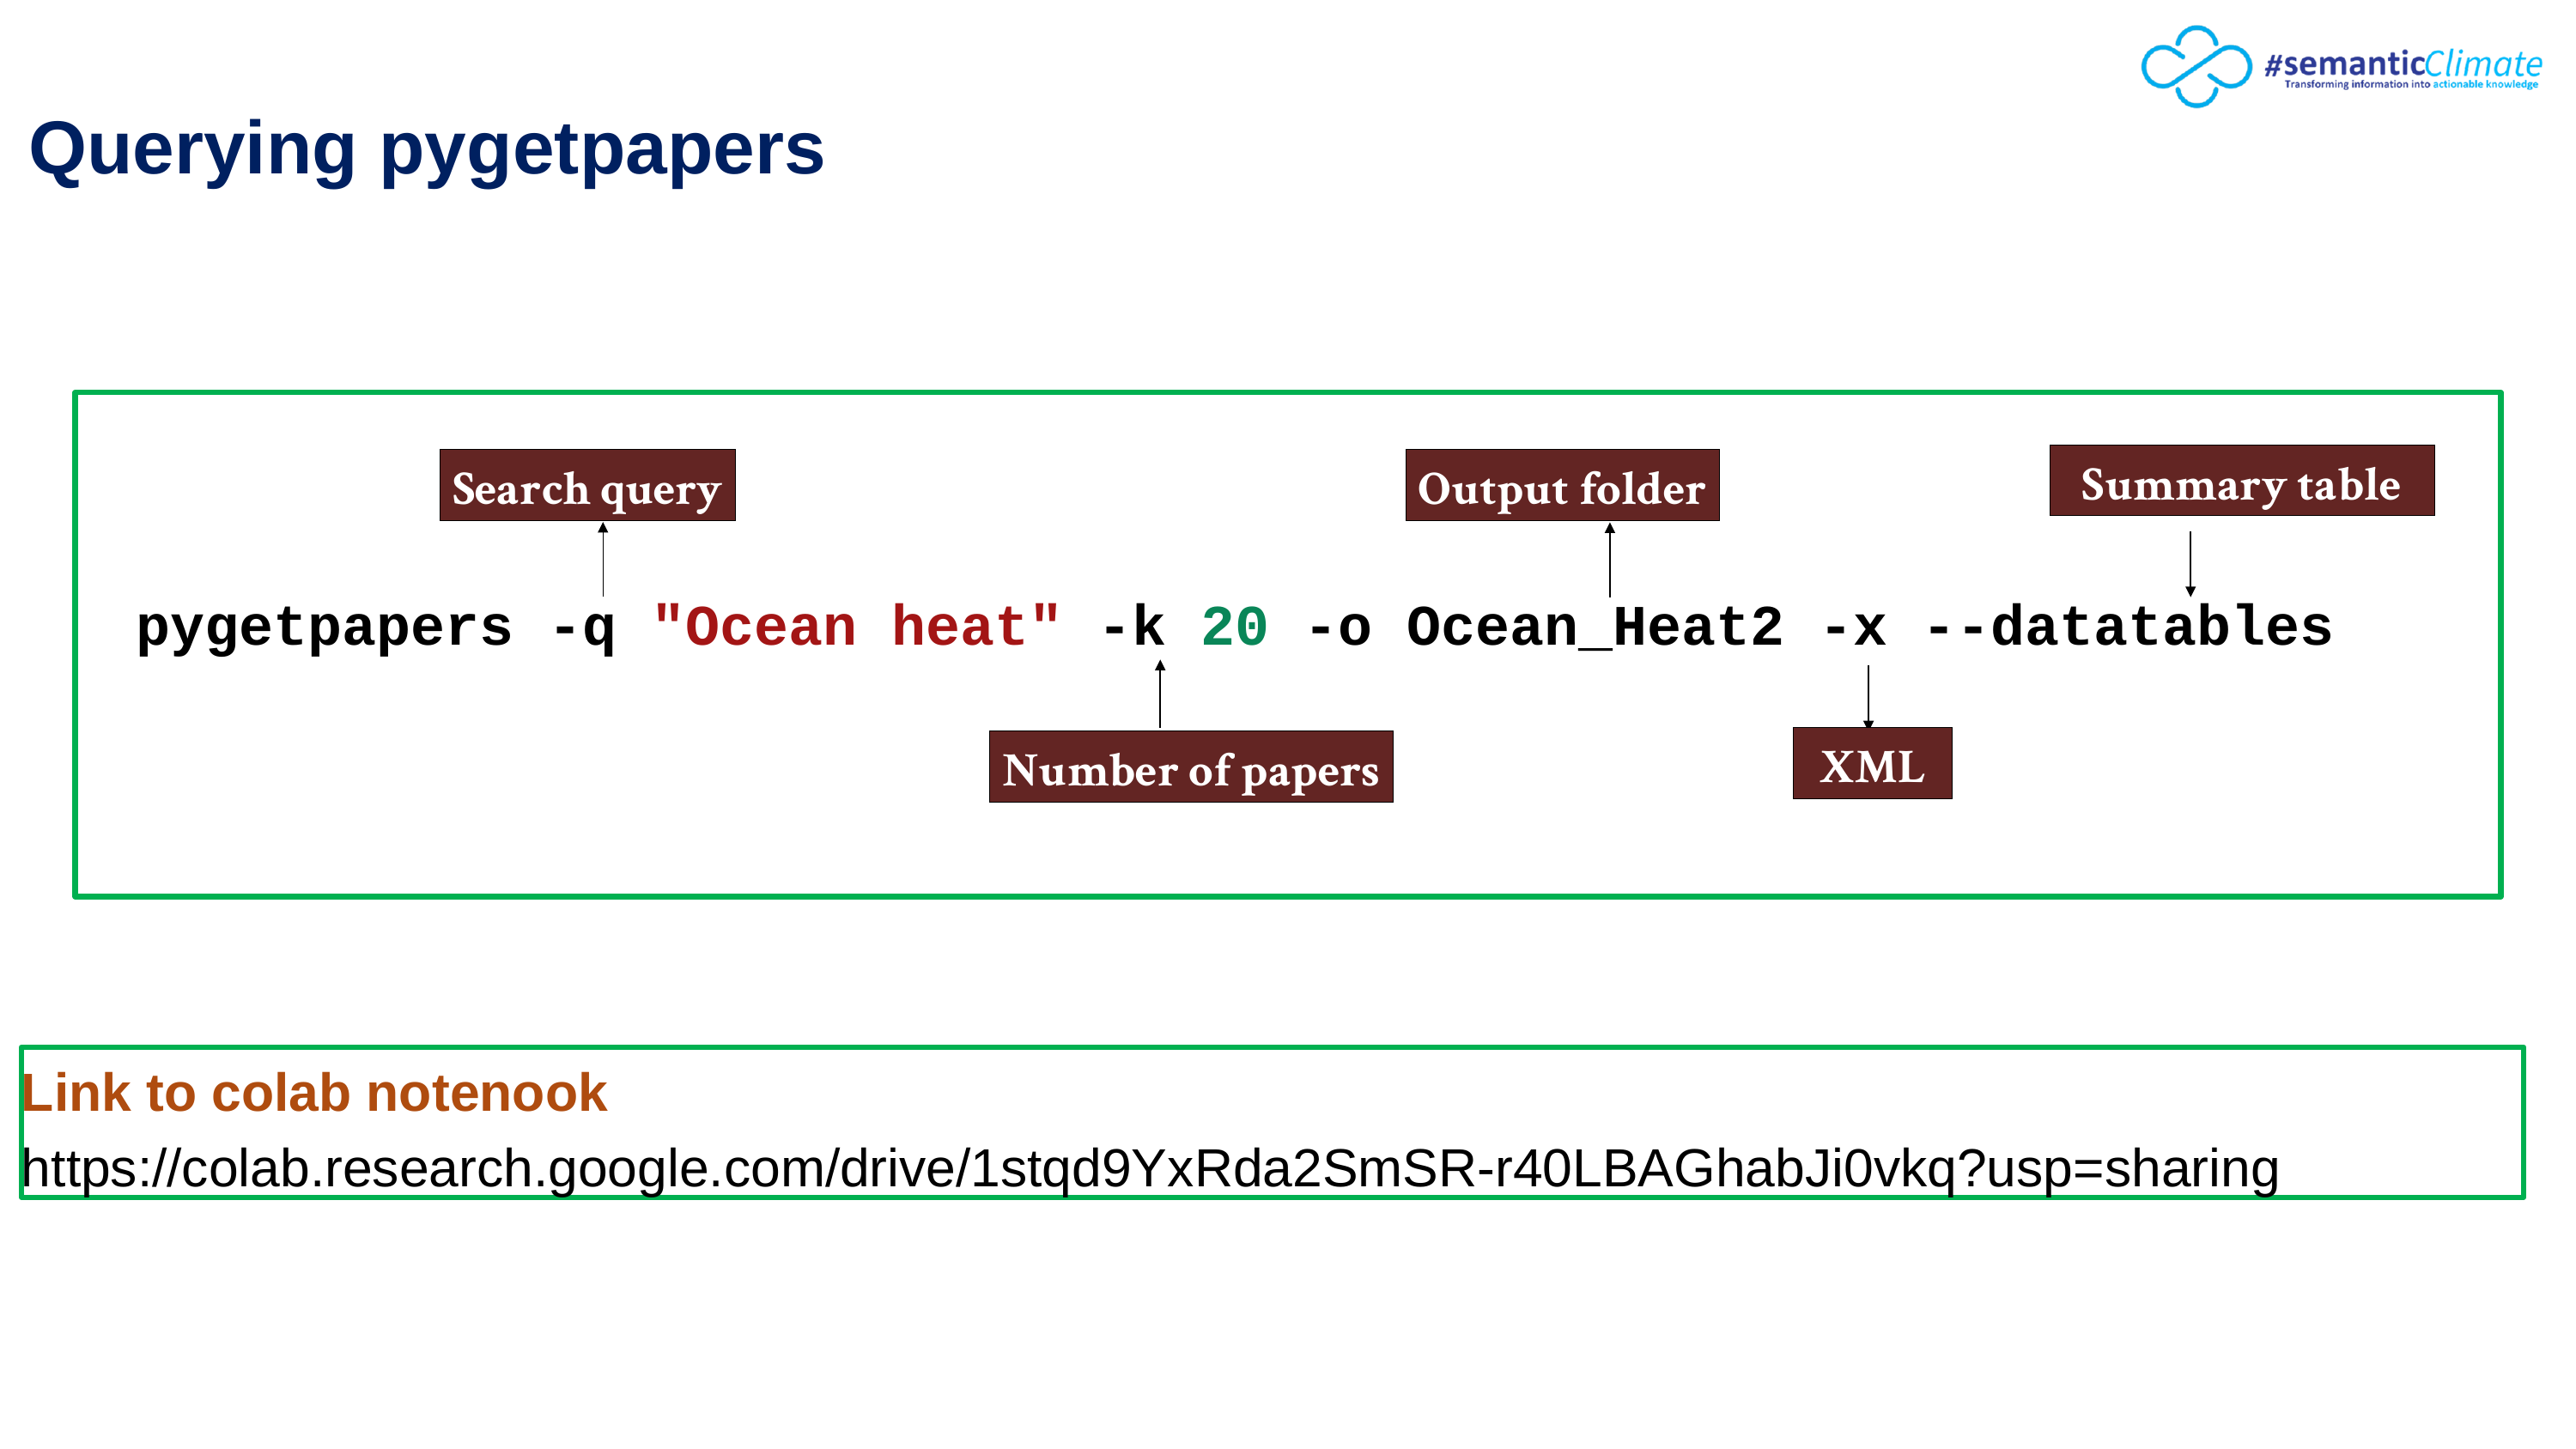

Querying pygetpapers

Summary table
Search query
Output folder
pygetpapers -q "Ocean heat" -k 20 -o Ocean_Heat2 -x --datatables
XML
Number of papers
Link to colab notenook
https://colab.research.google.com/drive/1stqd9YxRda2SmSR-r40LBAGhabJi0vkq?usp=sharing